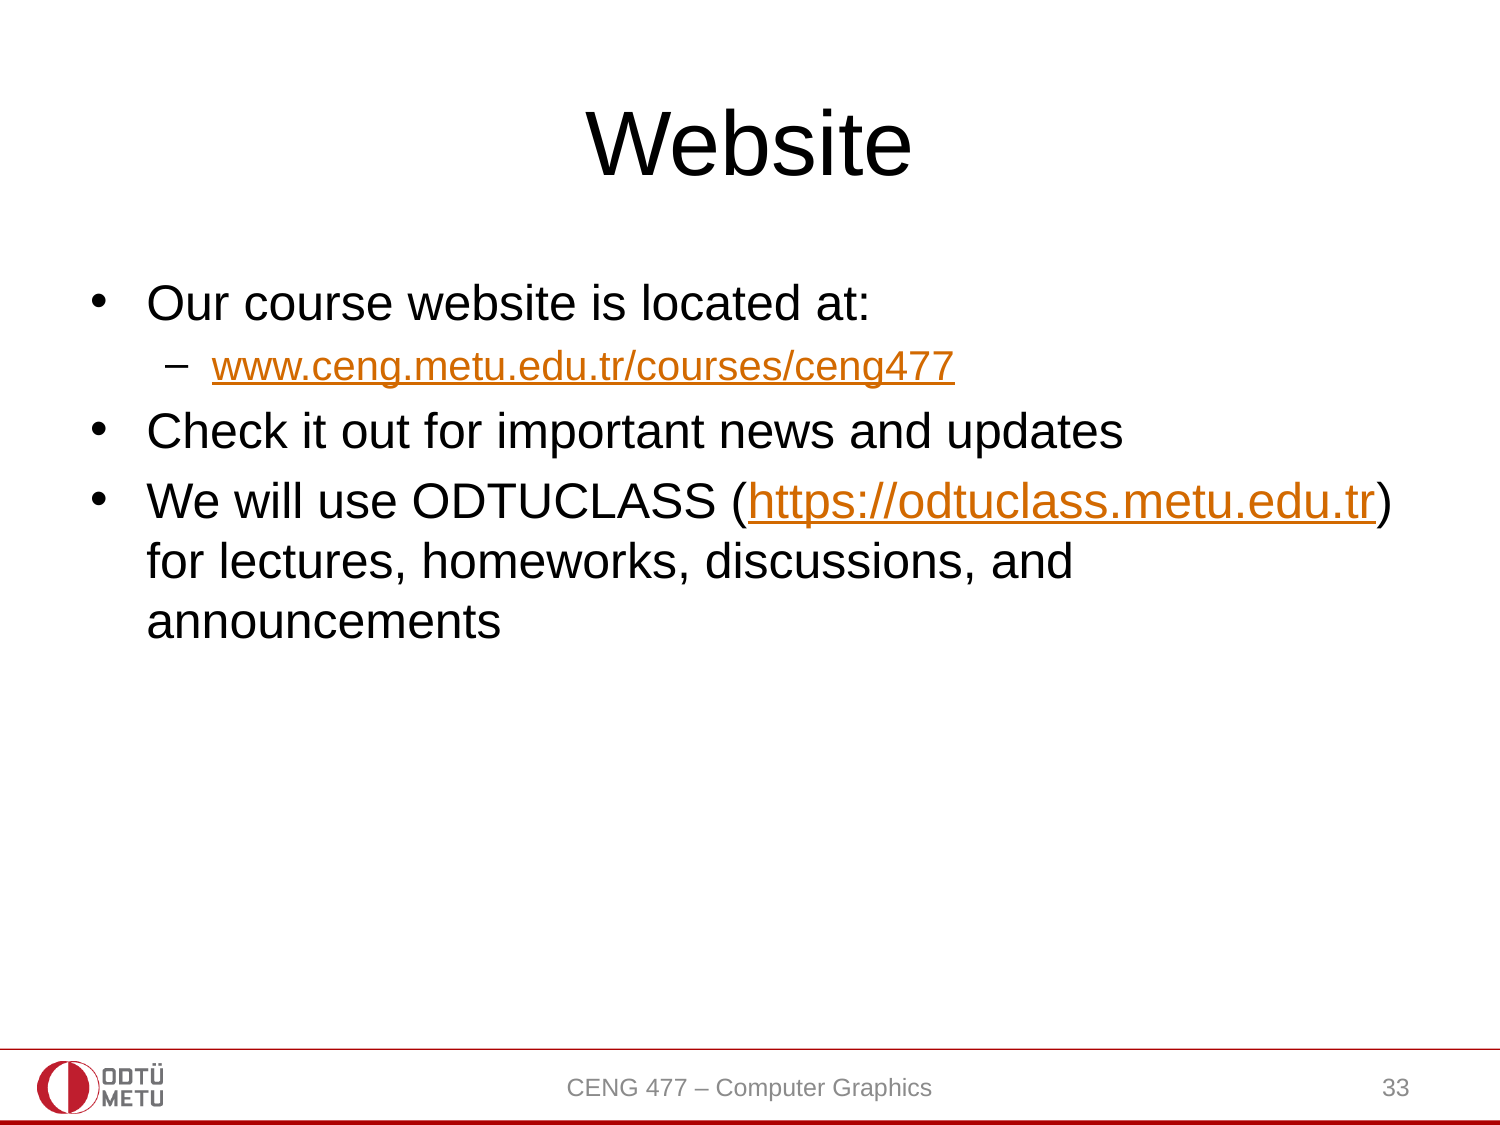

# Website
Our course website is located at:
www.ceng.metu.edu.tr/courses/ceng477
Check it out for important news and updates
We will use ODTUCLASS (https://odtuclass.metu.edu.tr) for lectures, homeworks, discussions, and announcements

CENG 477 – Computer Graphics
33